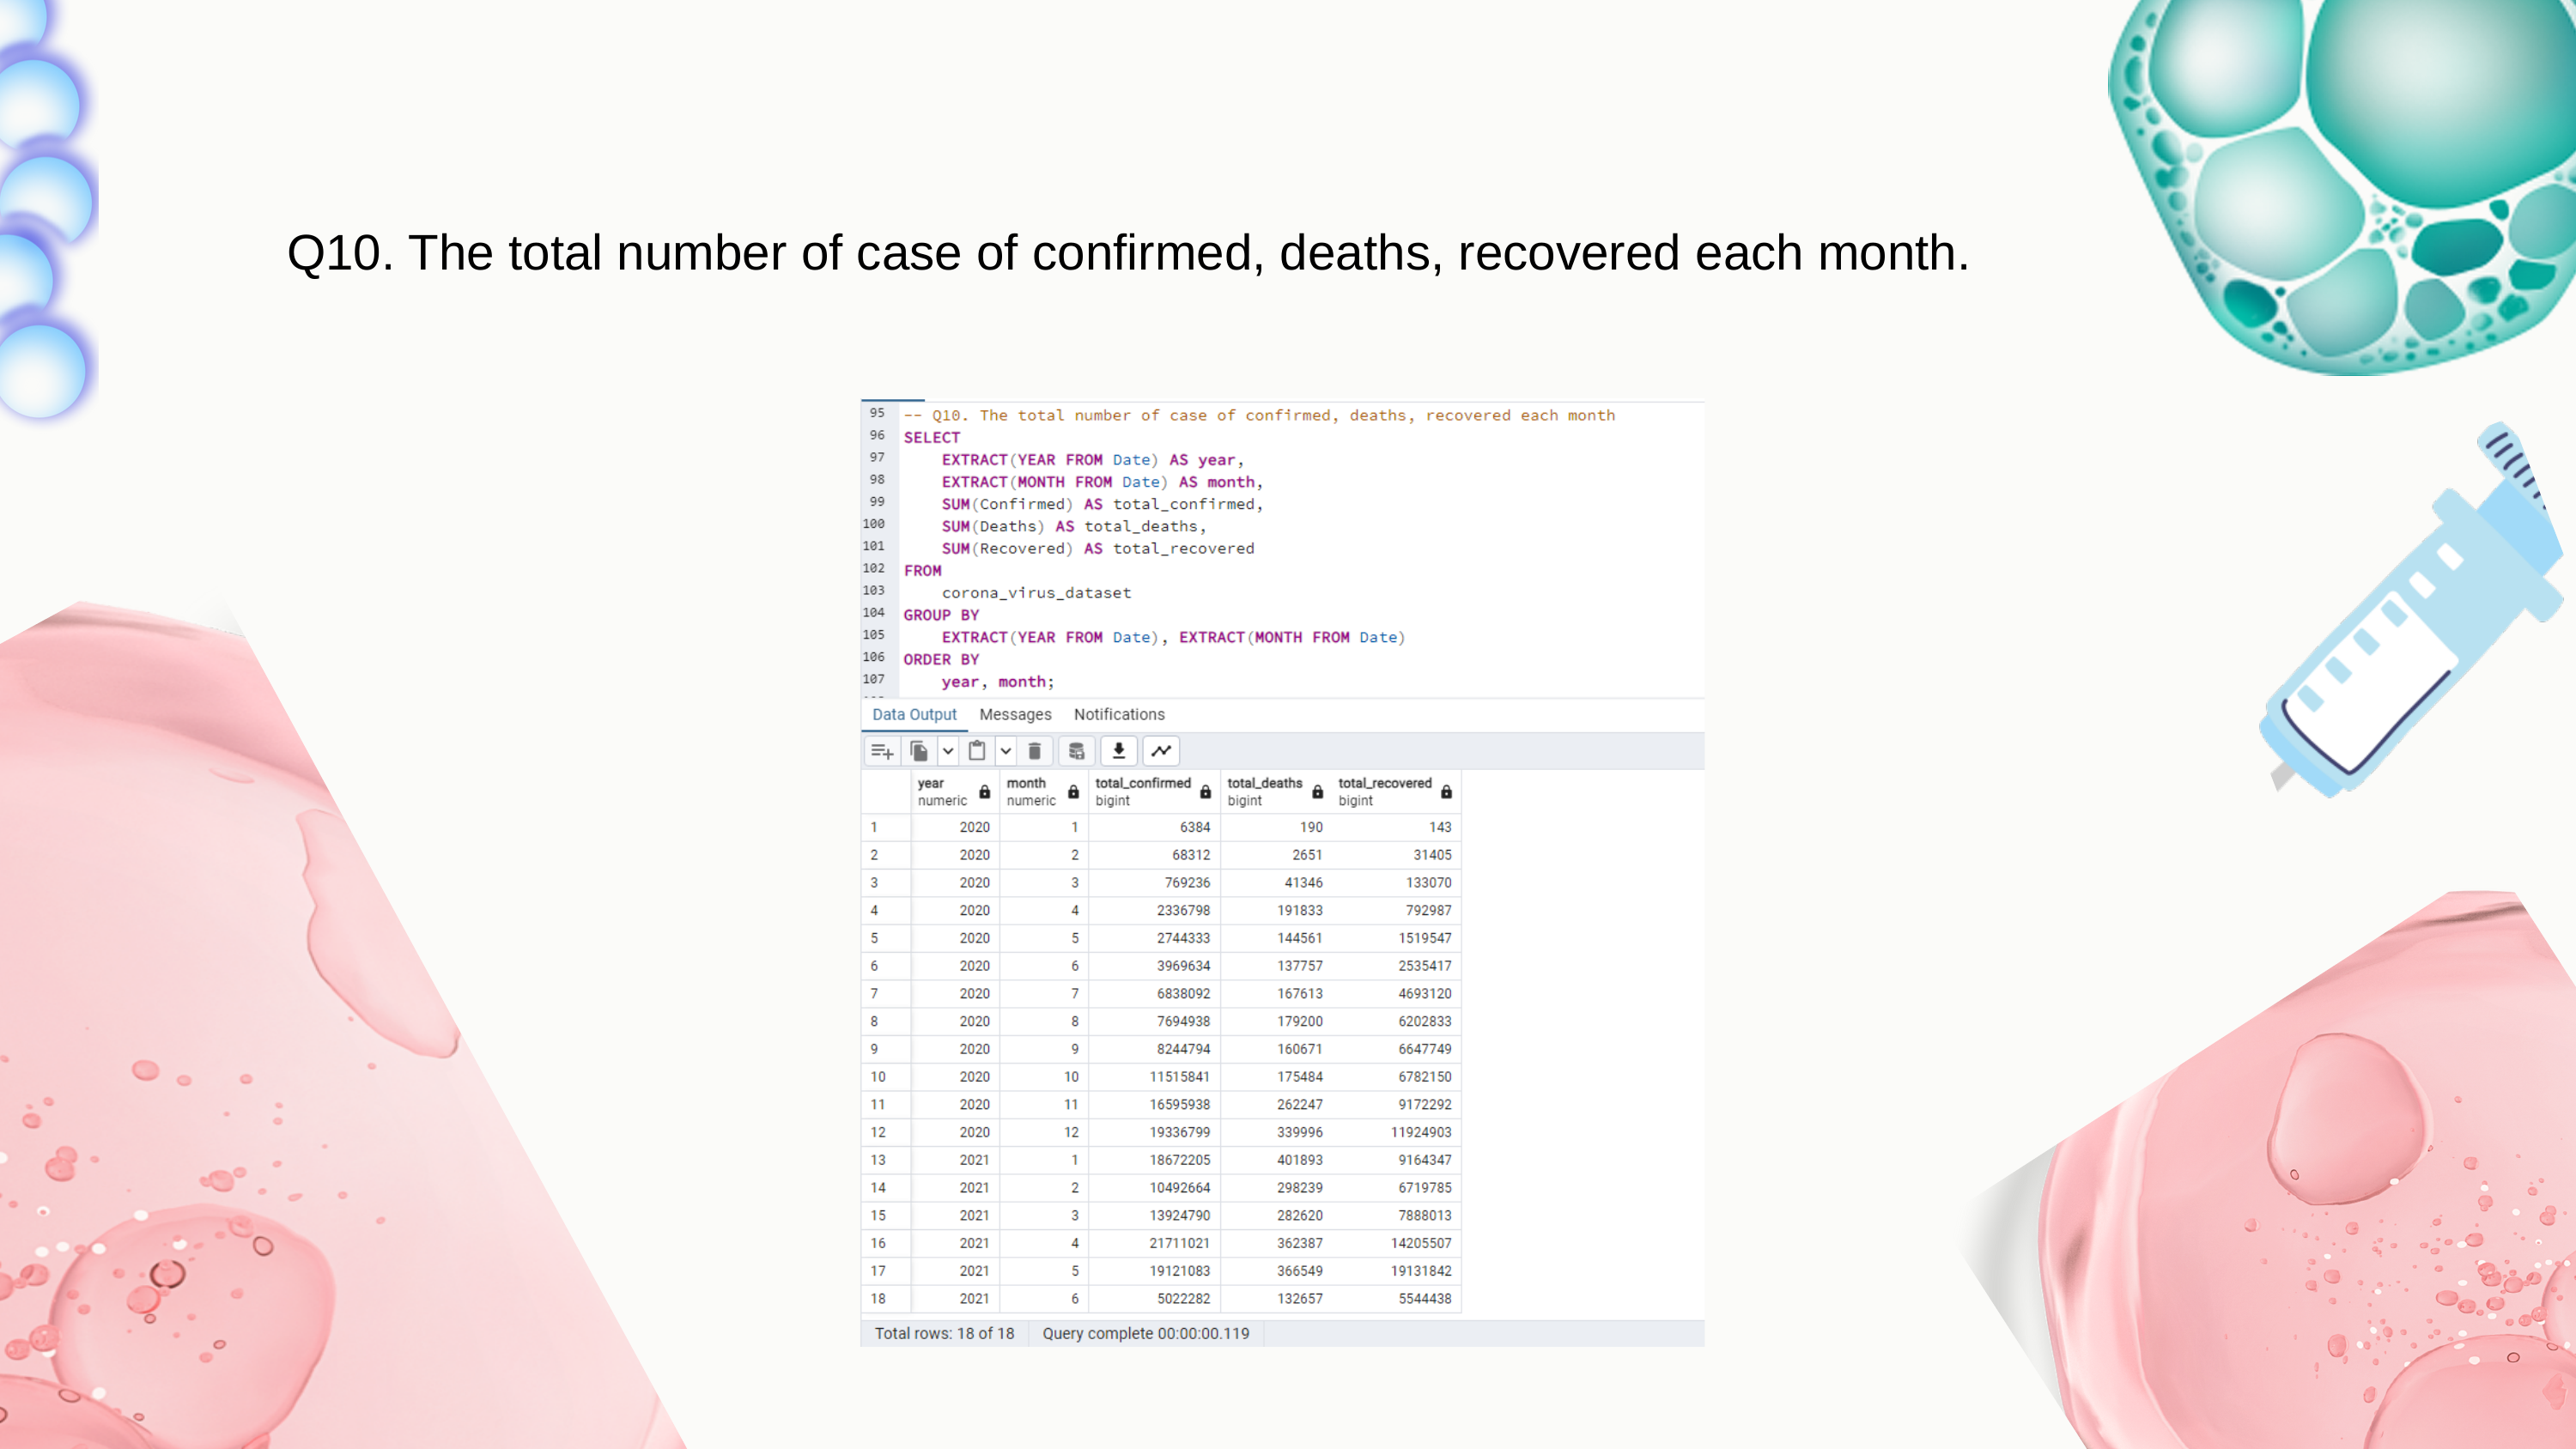

Q10. The total number of case of confirmed, deaths, recovered each month.